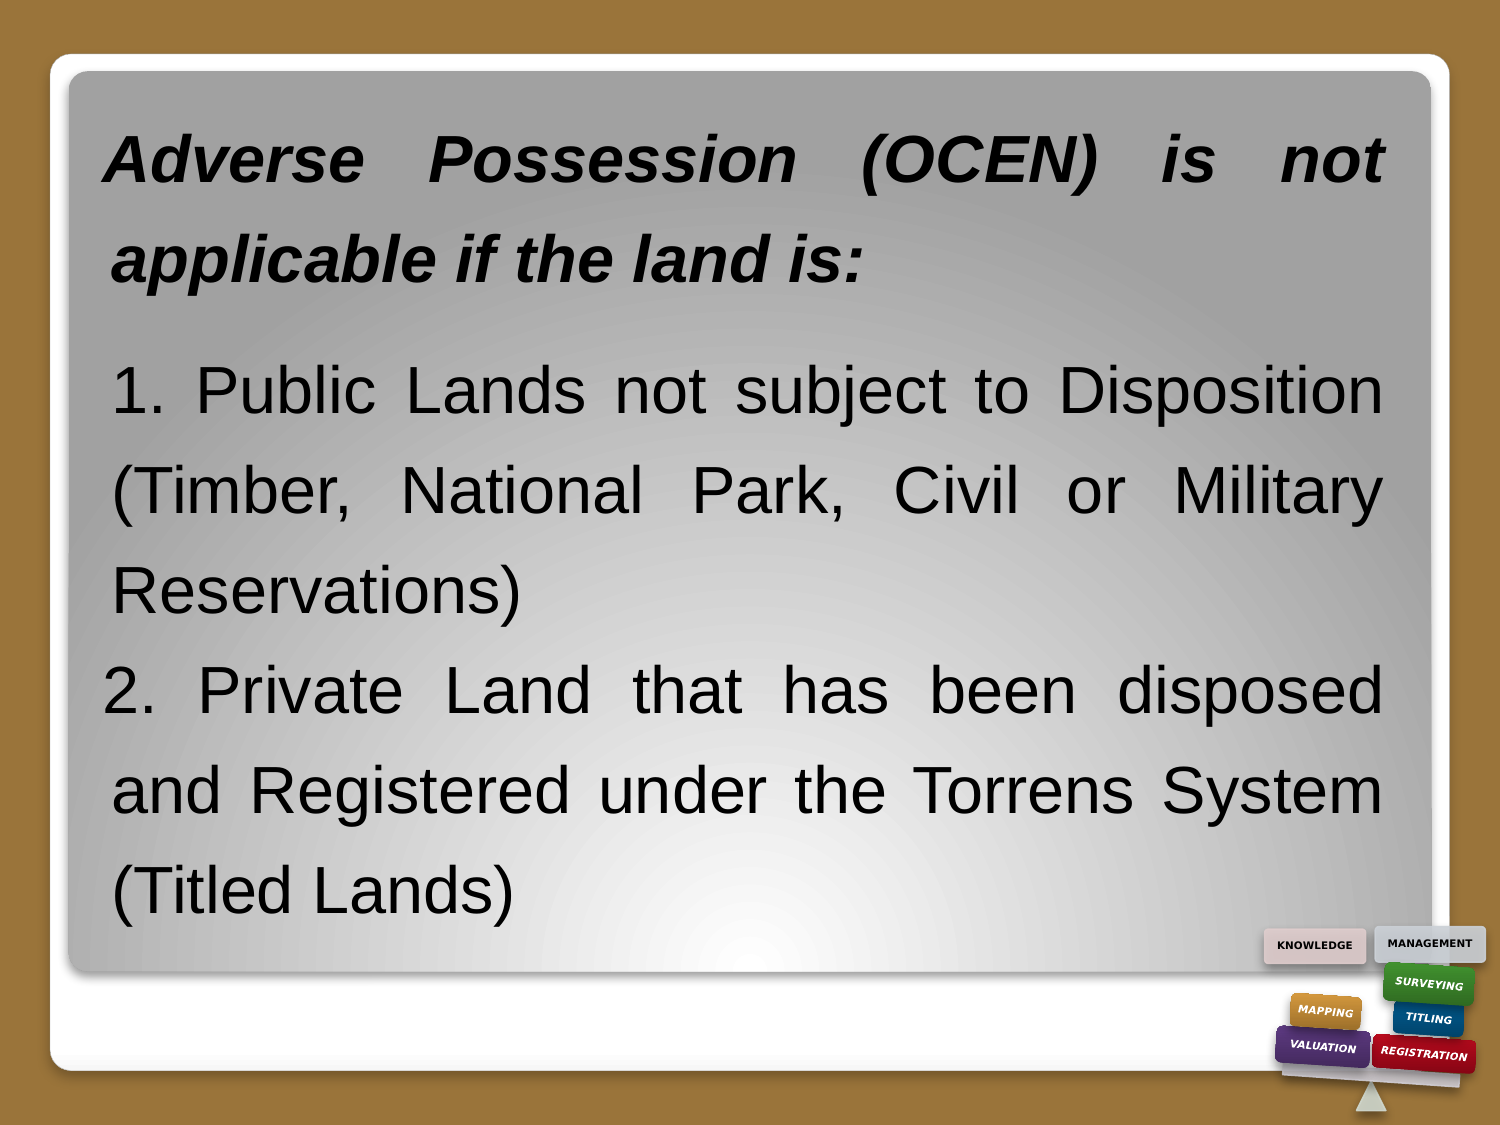

Adverse Possession (OCEN) is not applicable if the land is:

	1. Public Lands not subject to Disposition (Timber, National Park, Civil or Military Reservations)
2. Private Land that has been disposed and Registered under the Torrens System (Titled Lands)

KNOWLEDGE
MANAGEMENT
REGISTRATION
TITLING
SURVEYING
VALUATION
MAPPING